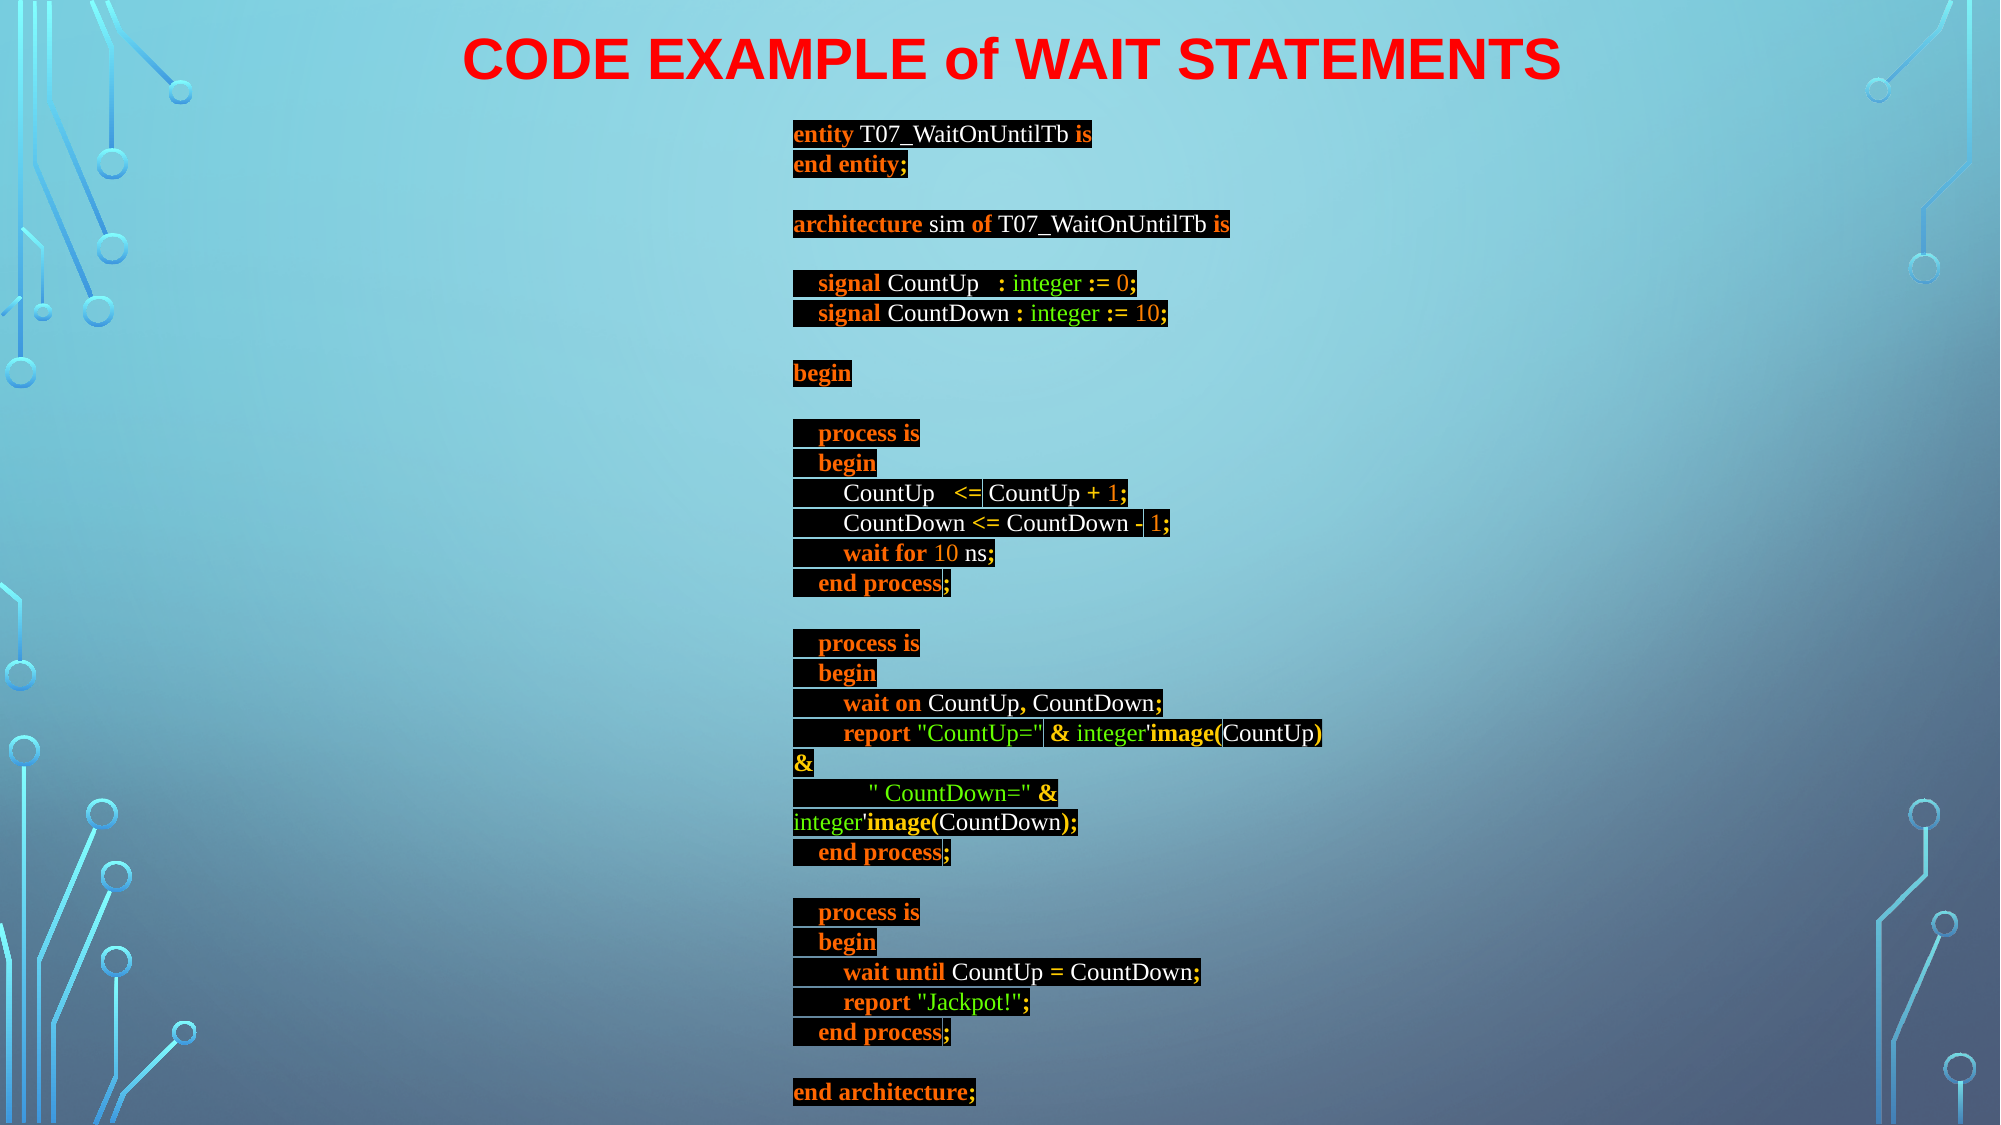

# CODE EXAMPLE of waıt statements
entity T07_WaitOnUntilTb is
end entity;

architecture sim of T07_WaitOnUntilTb is

    signal CountUp   : integer := 0;
    signal CountDown : integer := 10;

begin

    process is
    begin
        CountUp   <= CountUp + 1;
        CountDown <= CountDown - 1;
        wait for 10 ns;
    end process;

    process is
    begin
        wait on CountUp, CountDown;
        report "CountUp=" & integer'image(CountUp) &
            " CountDown=" & integer'image(CountDown);
    end process;

    process is
    begin
        wait until CountUp = CountDown;
        report "Jackpot!";
    end process;

end architecture;